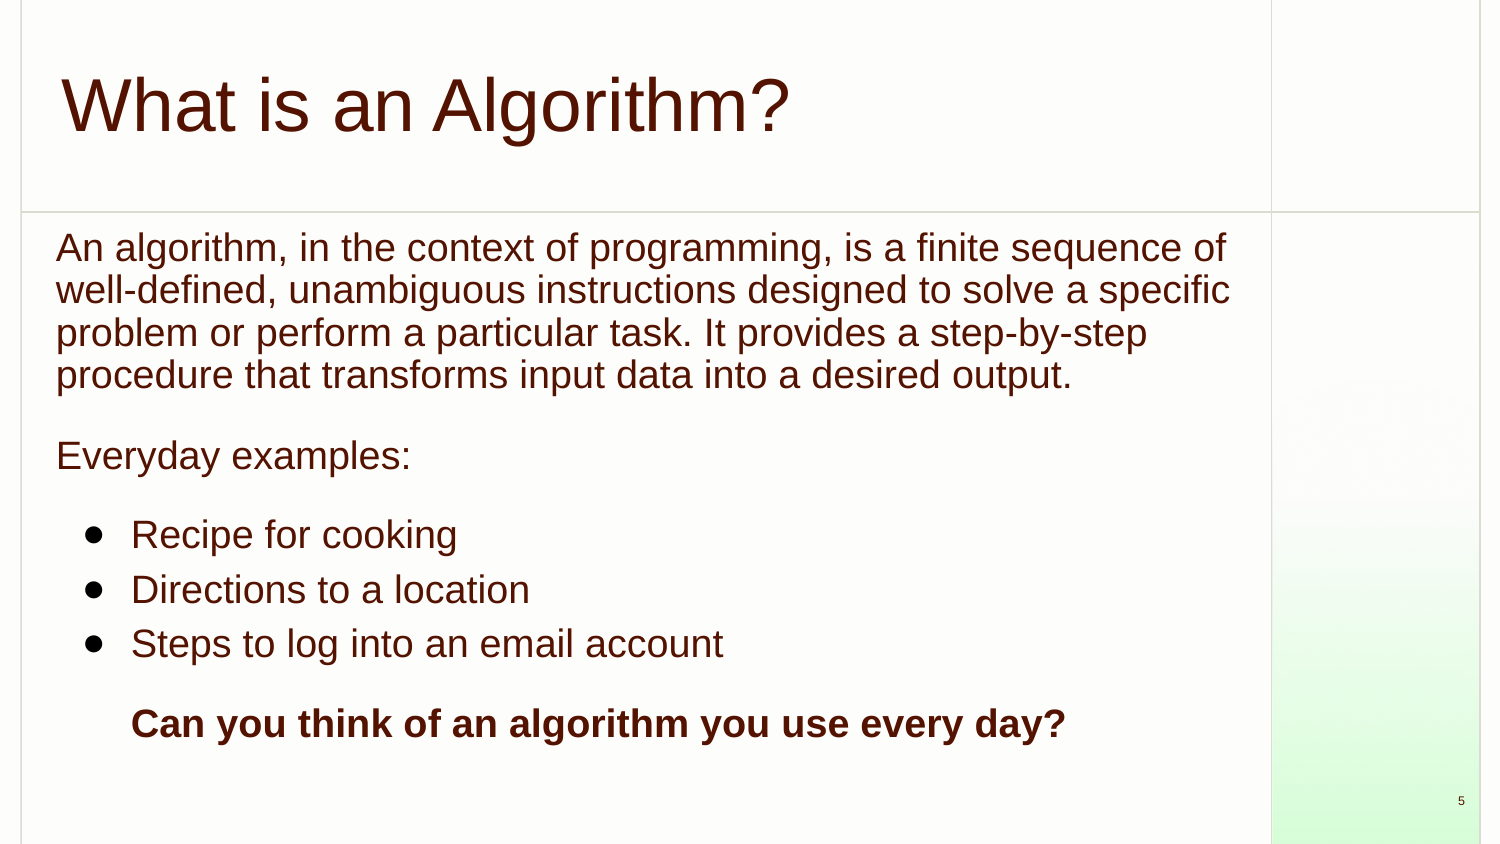

# What is an Algorithm?
An algorithm, in the context of programming, is a finite sequence of well-defined, unambiguous instructions designed to solve a specific problem or perform a particular task. It provides a step-by-step procedure that transforms input data into a desired output.
Everyday examples:
Recipe for cooking
Directions to a location
Steps to log into an email account
Can you think of an algorithm you use every day?

5